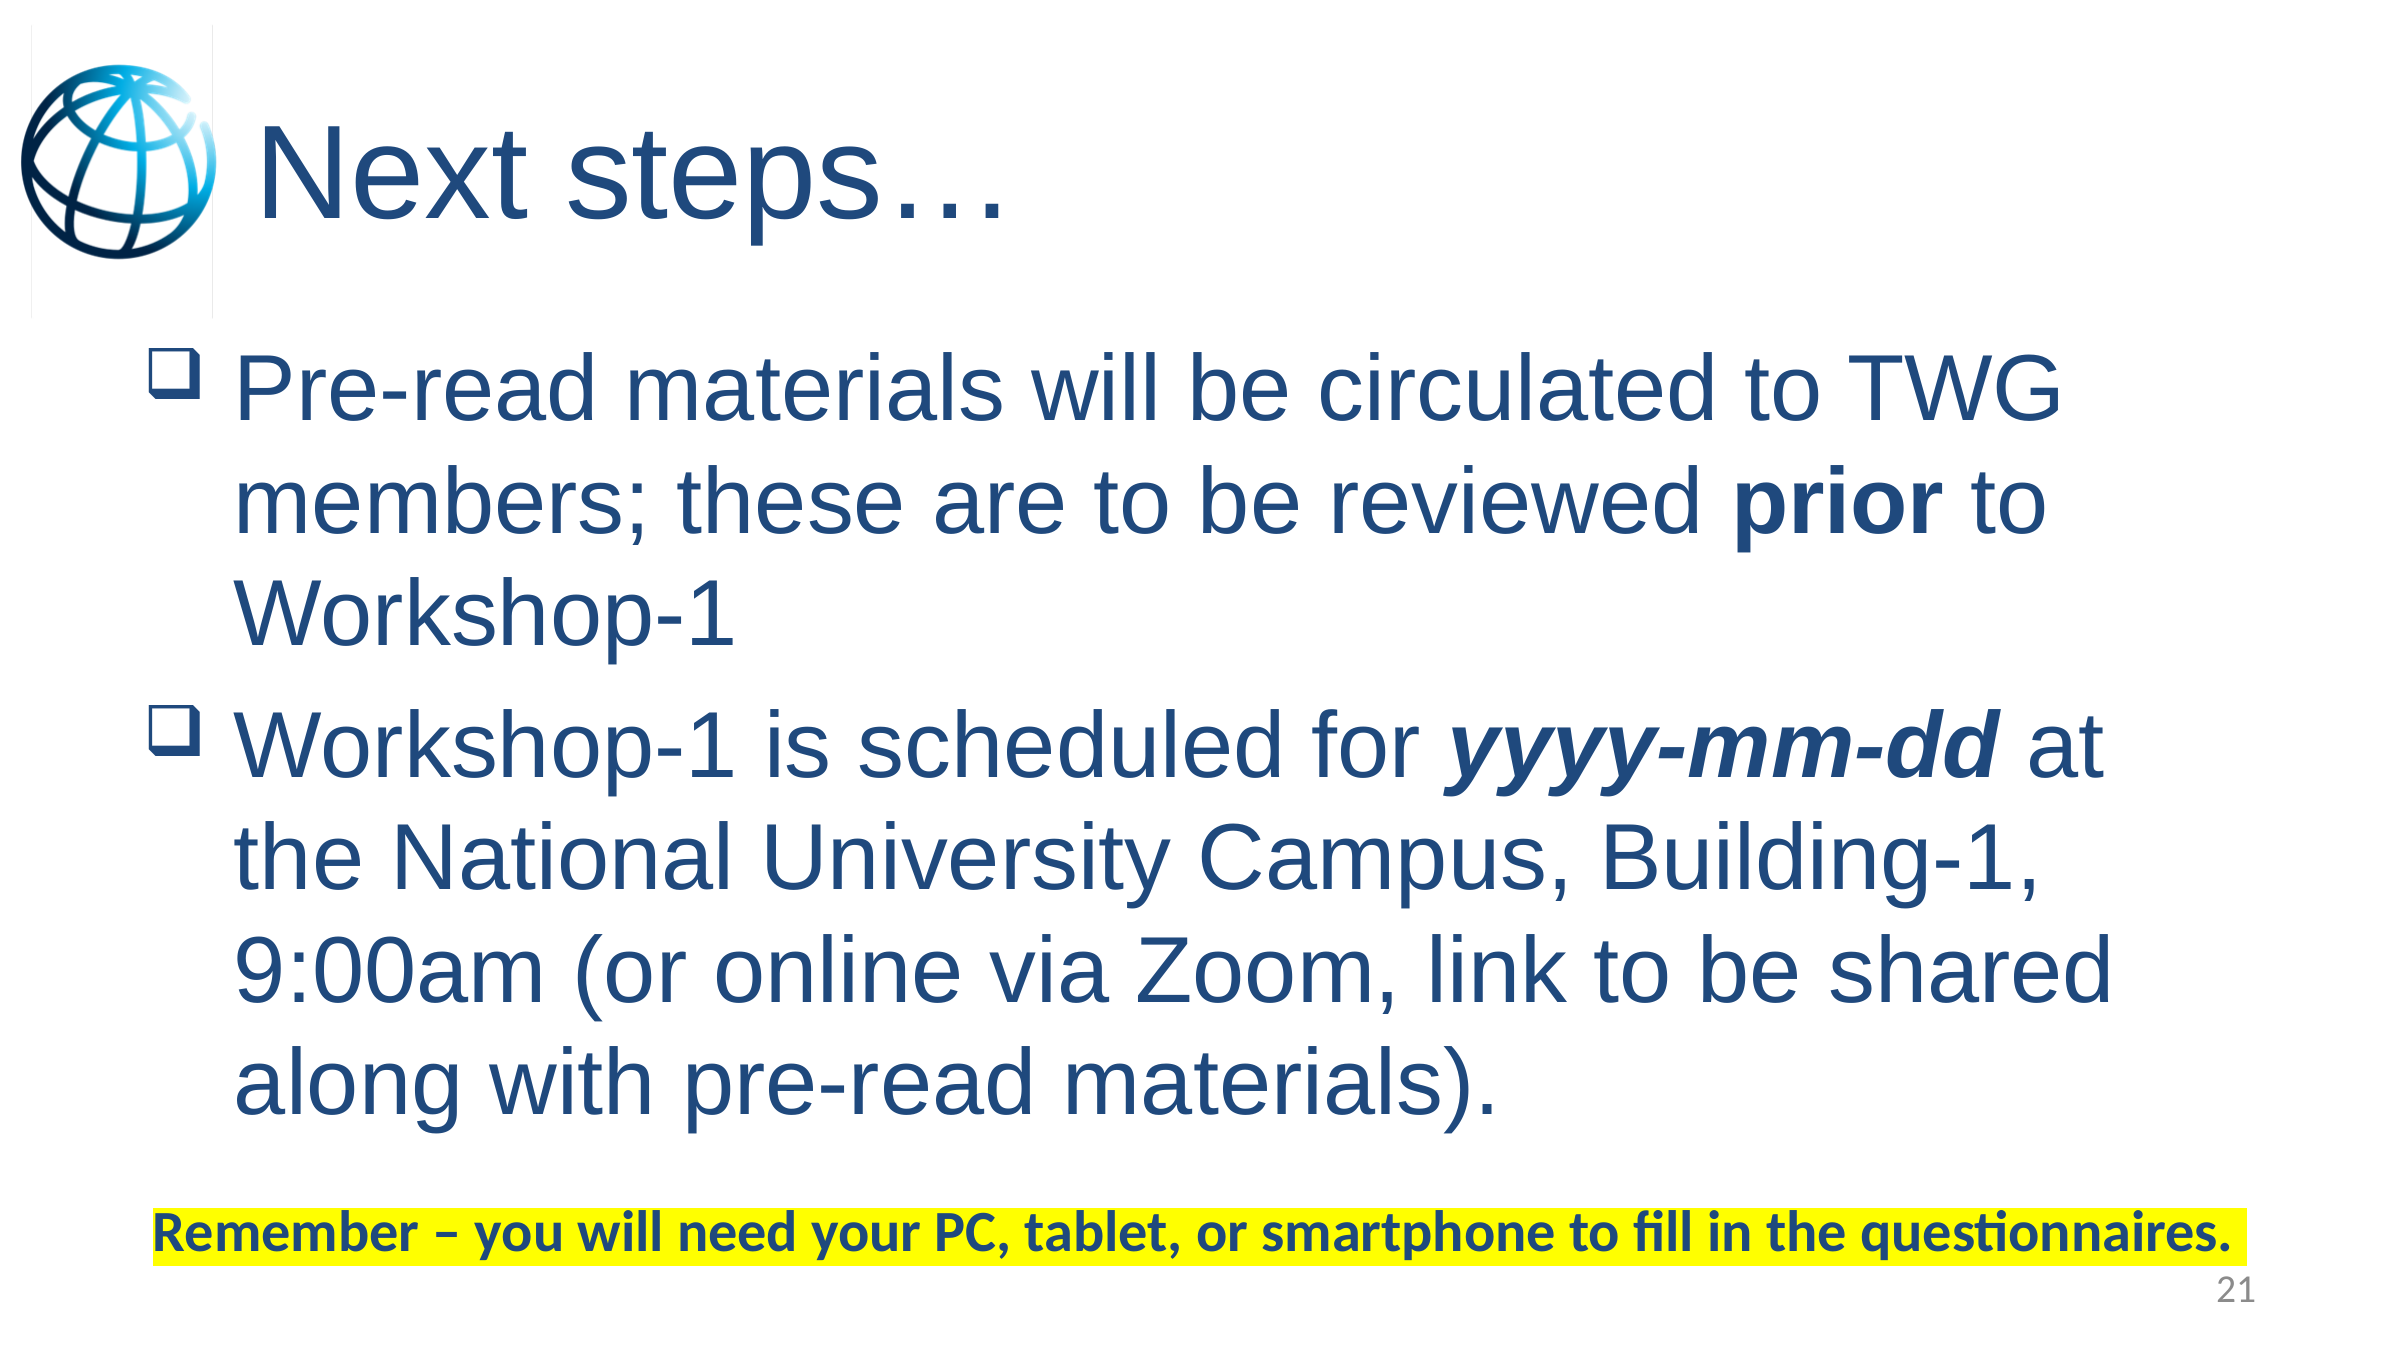

# Next steps…
Pre-read materials will be circulated to TWG members; these are to be reviewed prior to Workshop-1
Workshop-1 is scheduled for yyyy-mm-dd at the National University Campus, Building-1, 9:00am (or online via Zoom, link to be shared along with pre-read materials).
Remember – you will need your PC, tablet, or smartphone to fill in the questionnaires.
21